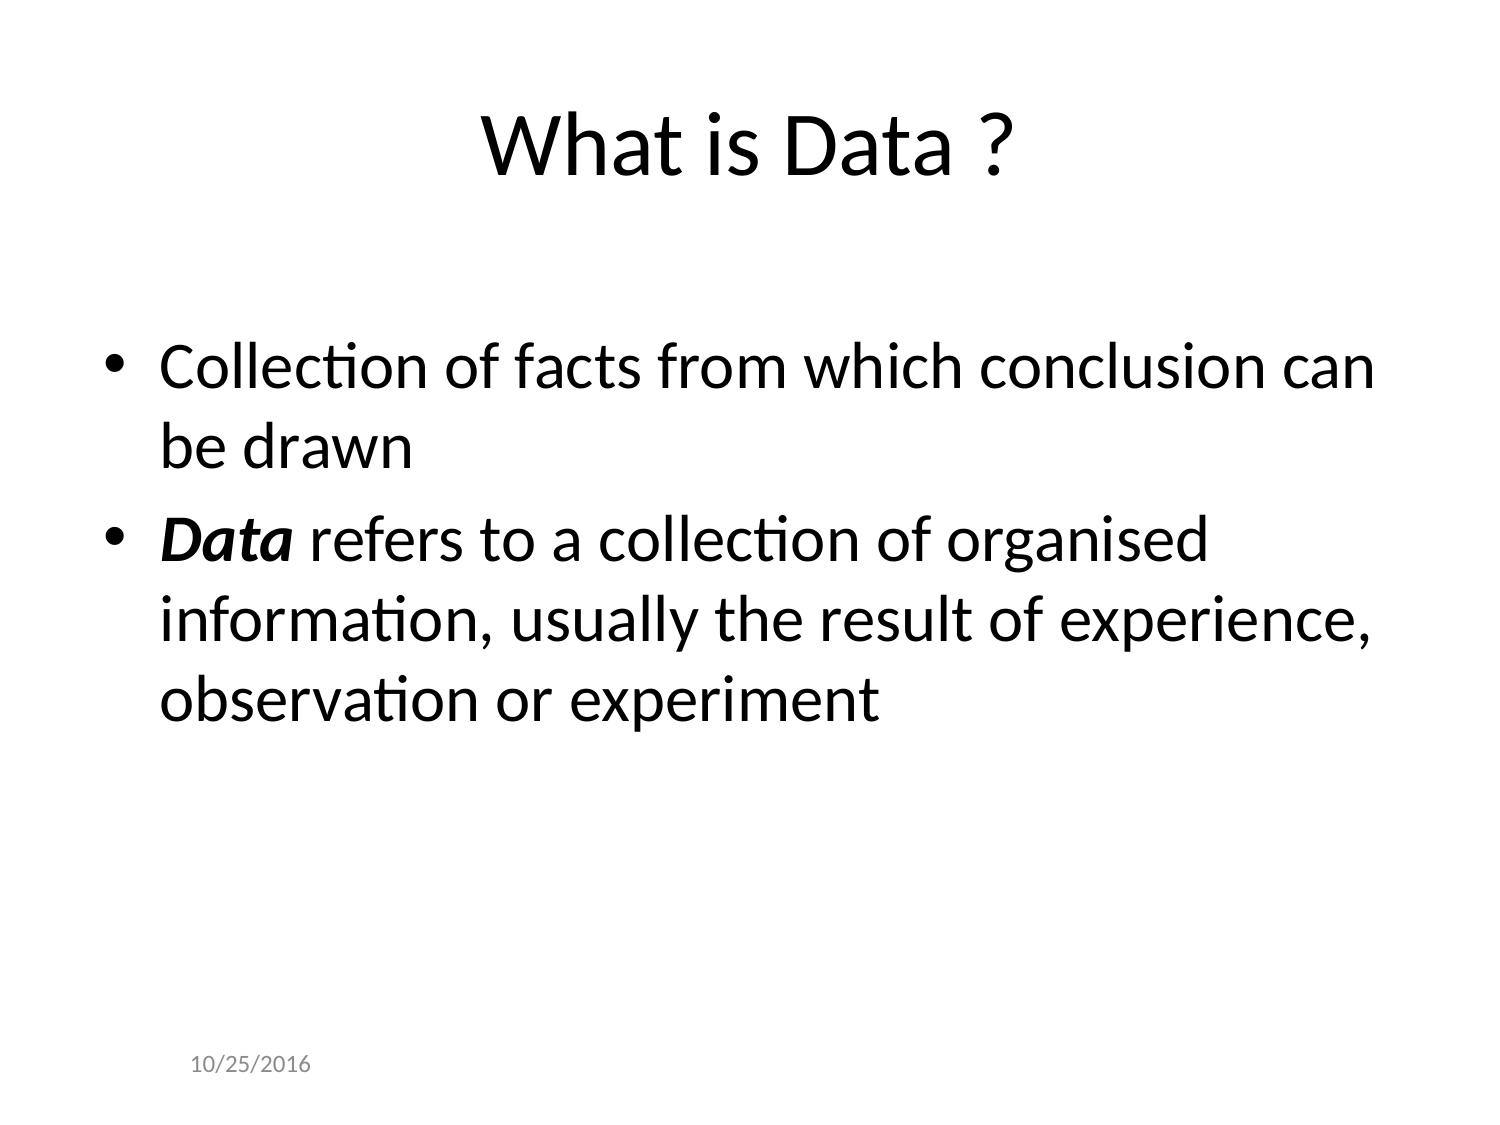

# What is Data ?
Collection of facts from which conclusion can be drawn
Data refers to a collection of organised information, usually the result of experience, observation or experiment
10/25/2016